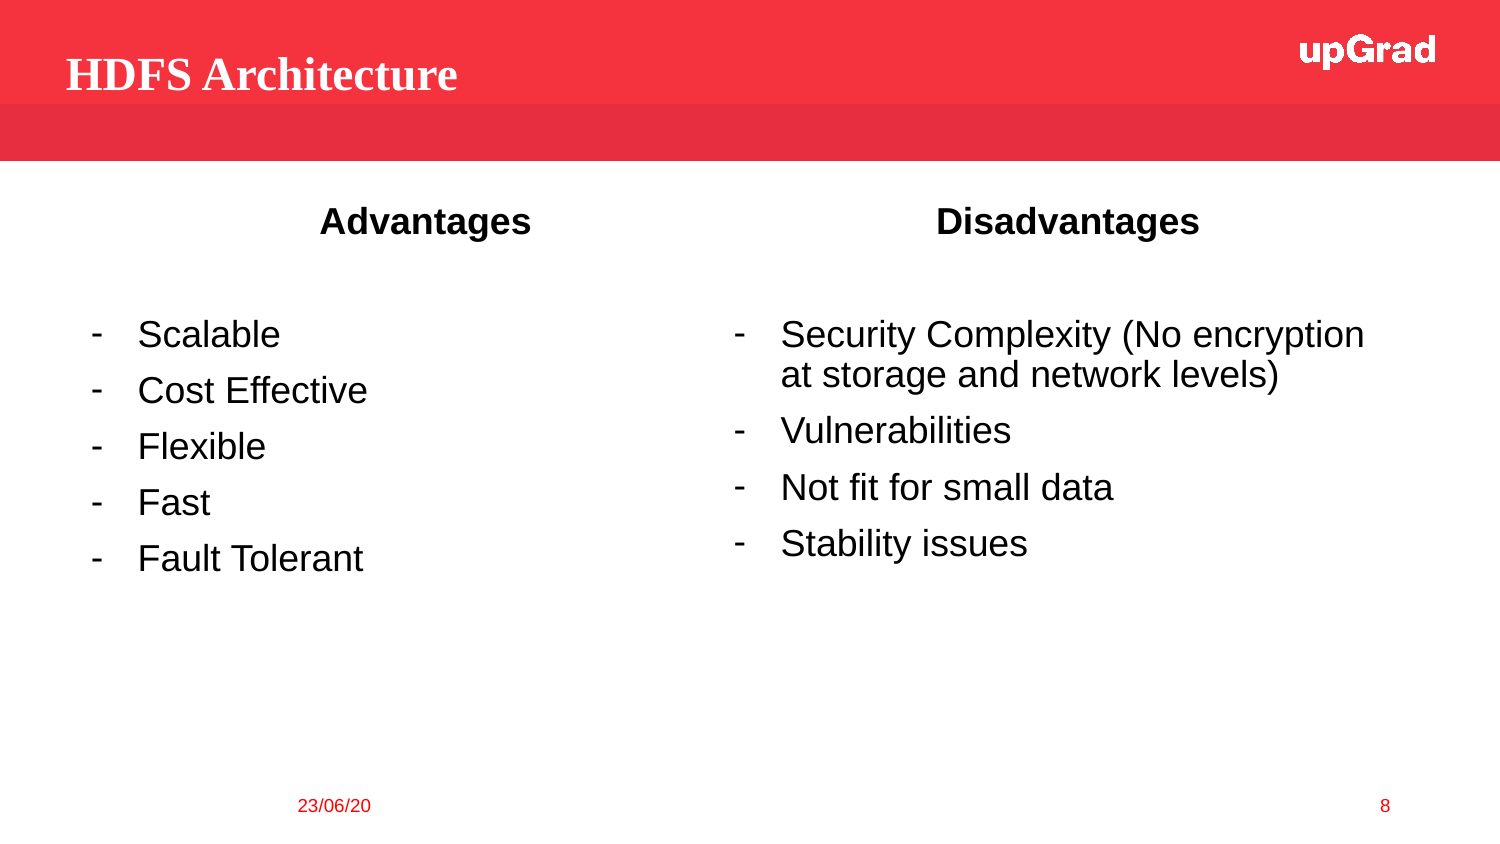

HDFS Architecture

Advantages

Scalable
Cost Effective
Flexible
Fast
Fault Tolerant
Disadvantages

Security Complexity (No encryption at storage and network levels)
Vulnerabilities
Not fit for small data
Stability issues

8
23/06/20